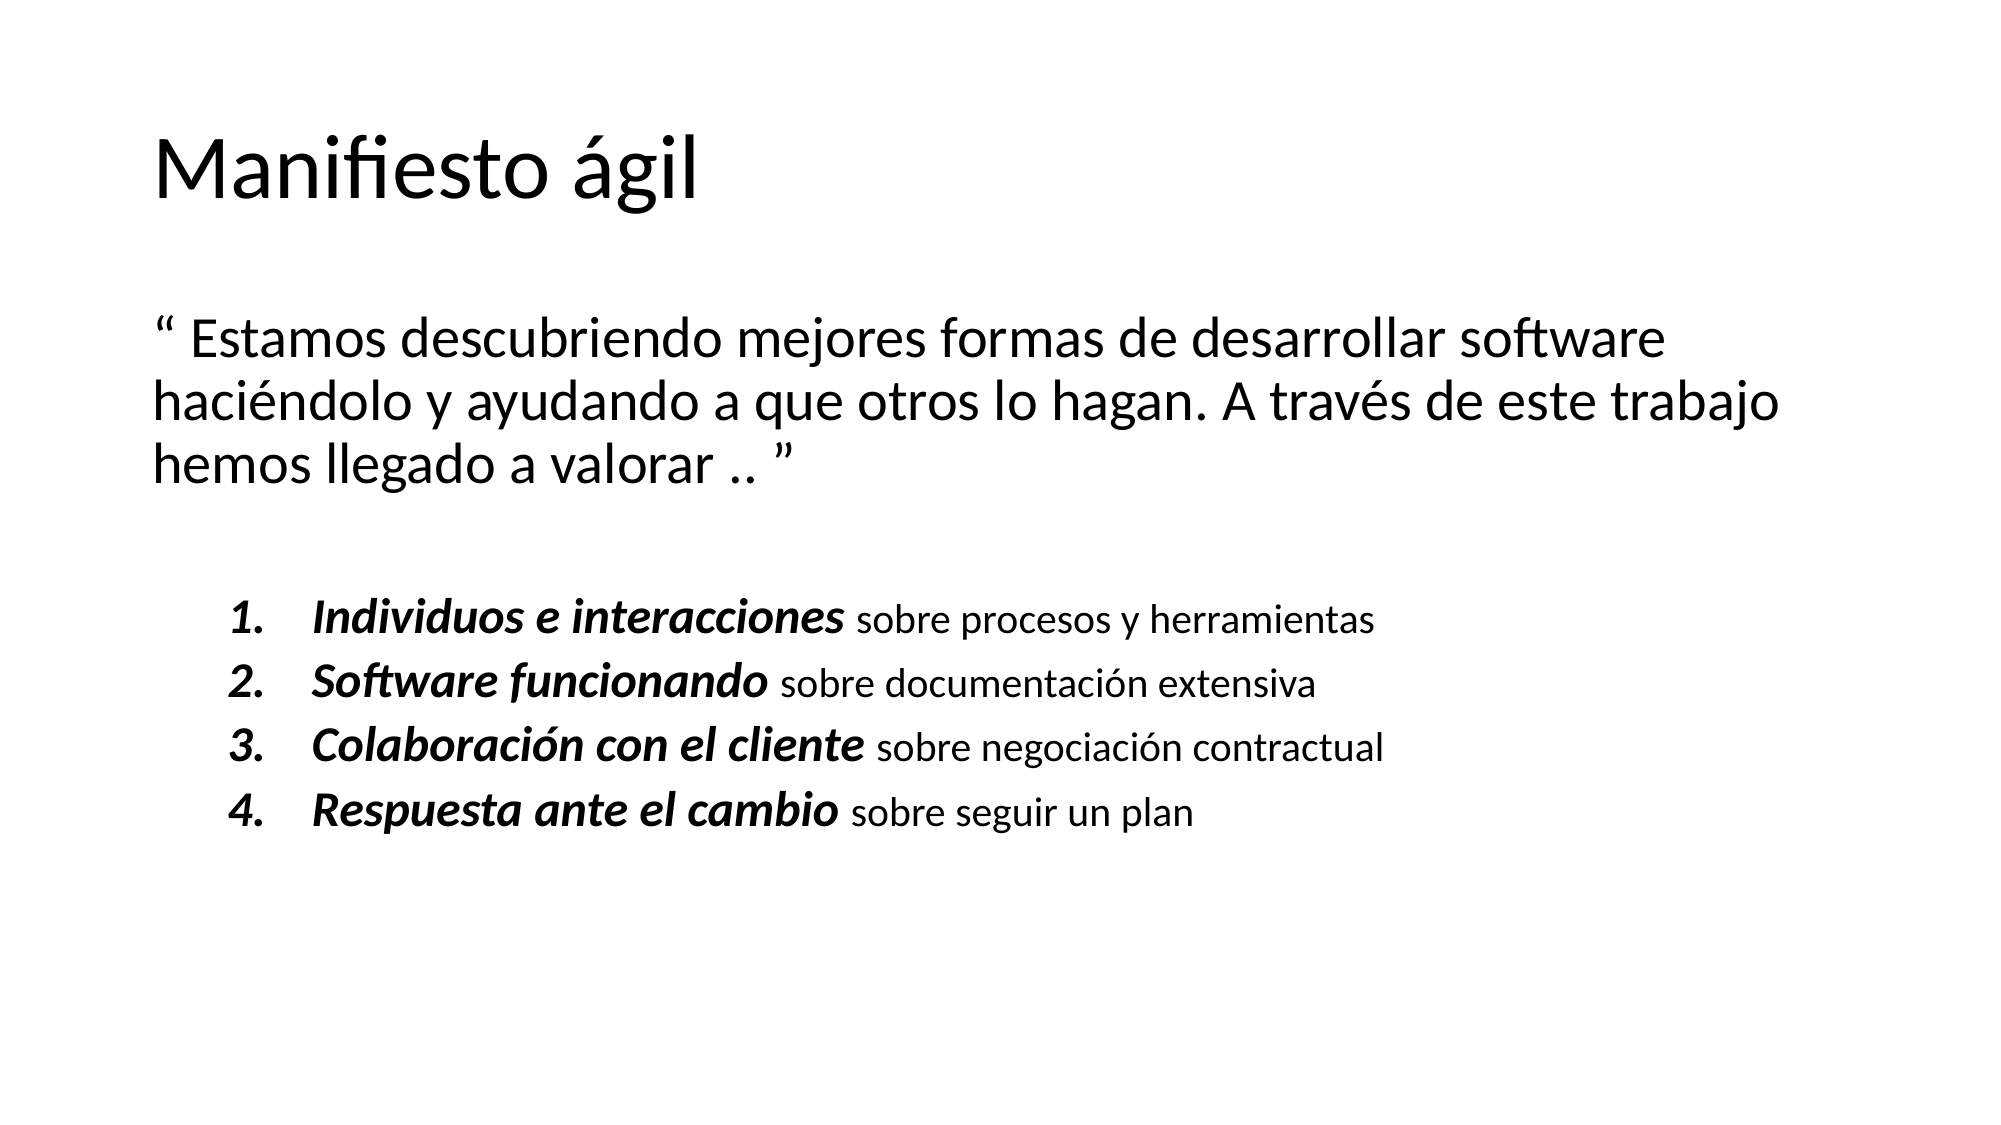

# Manifiesto ágil
“ Estamos descubriendo mejores formas de desarrollar software haciéndolo y ayudando a que otros lo hagan. A través de este trabajo hemos llegado a valorar .. ”

Individuos e interacciones sobre procesos y herramientas
Software funcionando sobre documentación extensiva
Colaboración con el cliente sobre negociación contractual
Respuesta ante el cambio sobre seguir un plan